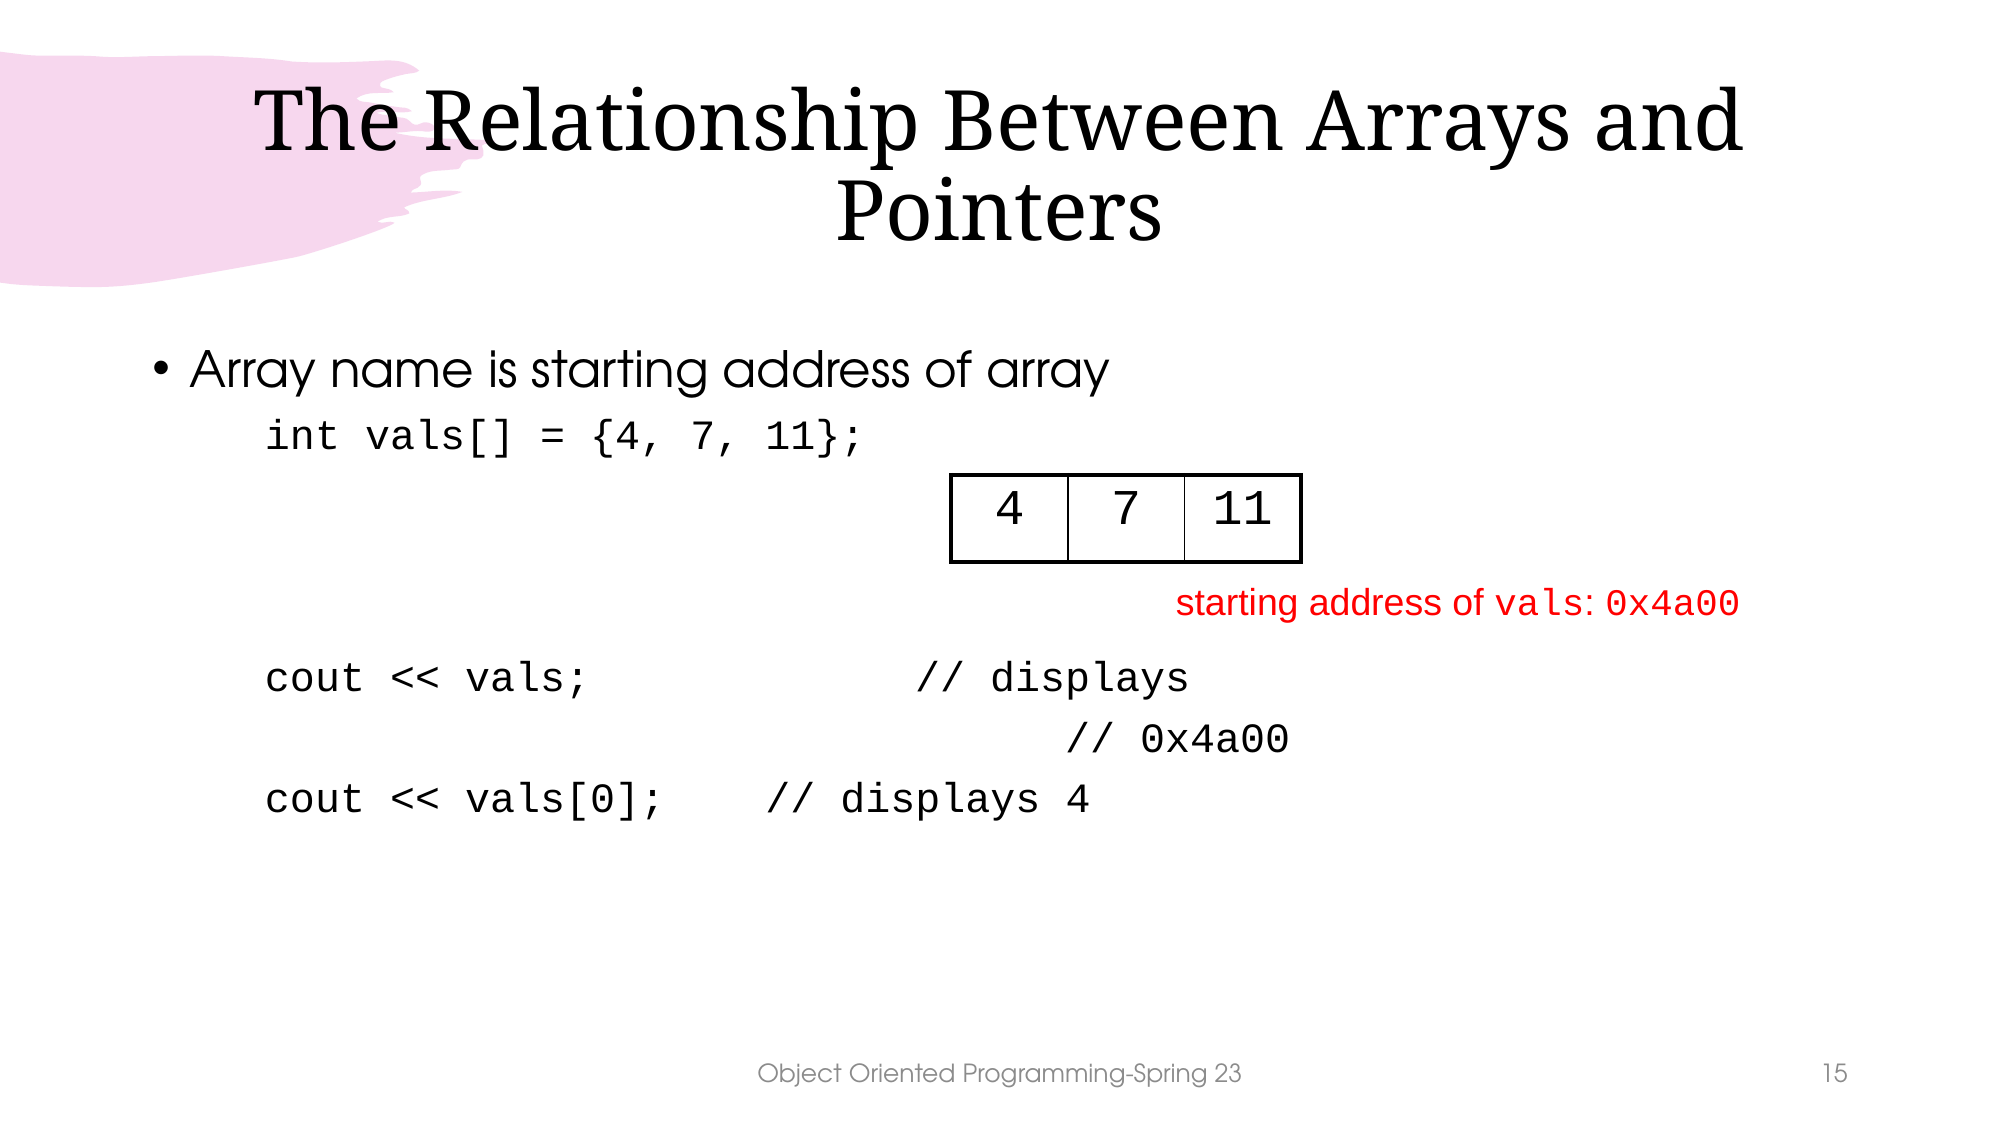

# The Relationship Between Arrays and Pointers
Array name is starting address of array
	int vals[] = {4, 7, 11};

	cout << vals;		  // displays
						  // 0x4a00
	cout << vals[0];    // displays 4

| 4 | 7 | 11 |
| --- | --- | --- |
starting address of vals: 0x4a00
Object Oriented Programming-Spring 23
15